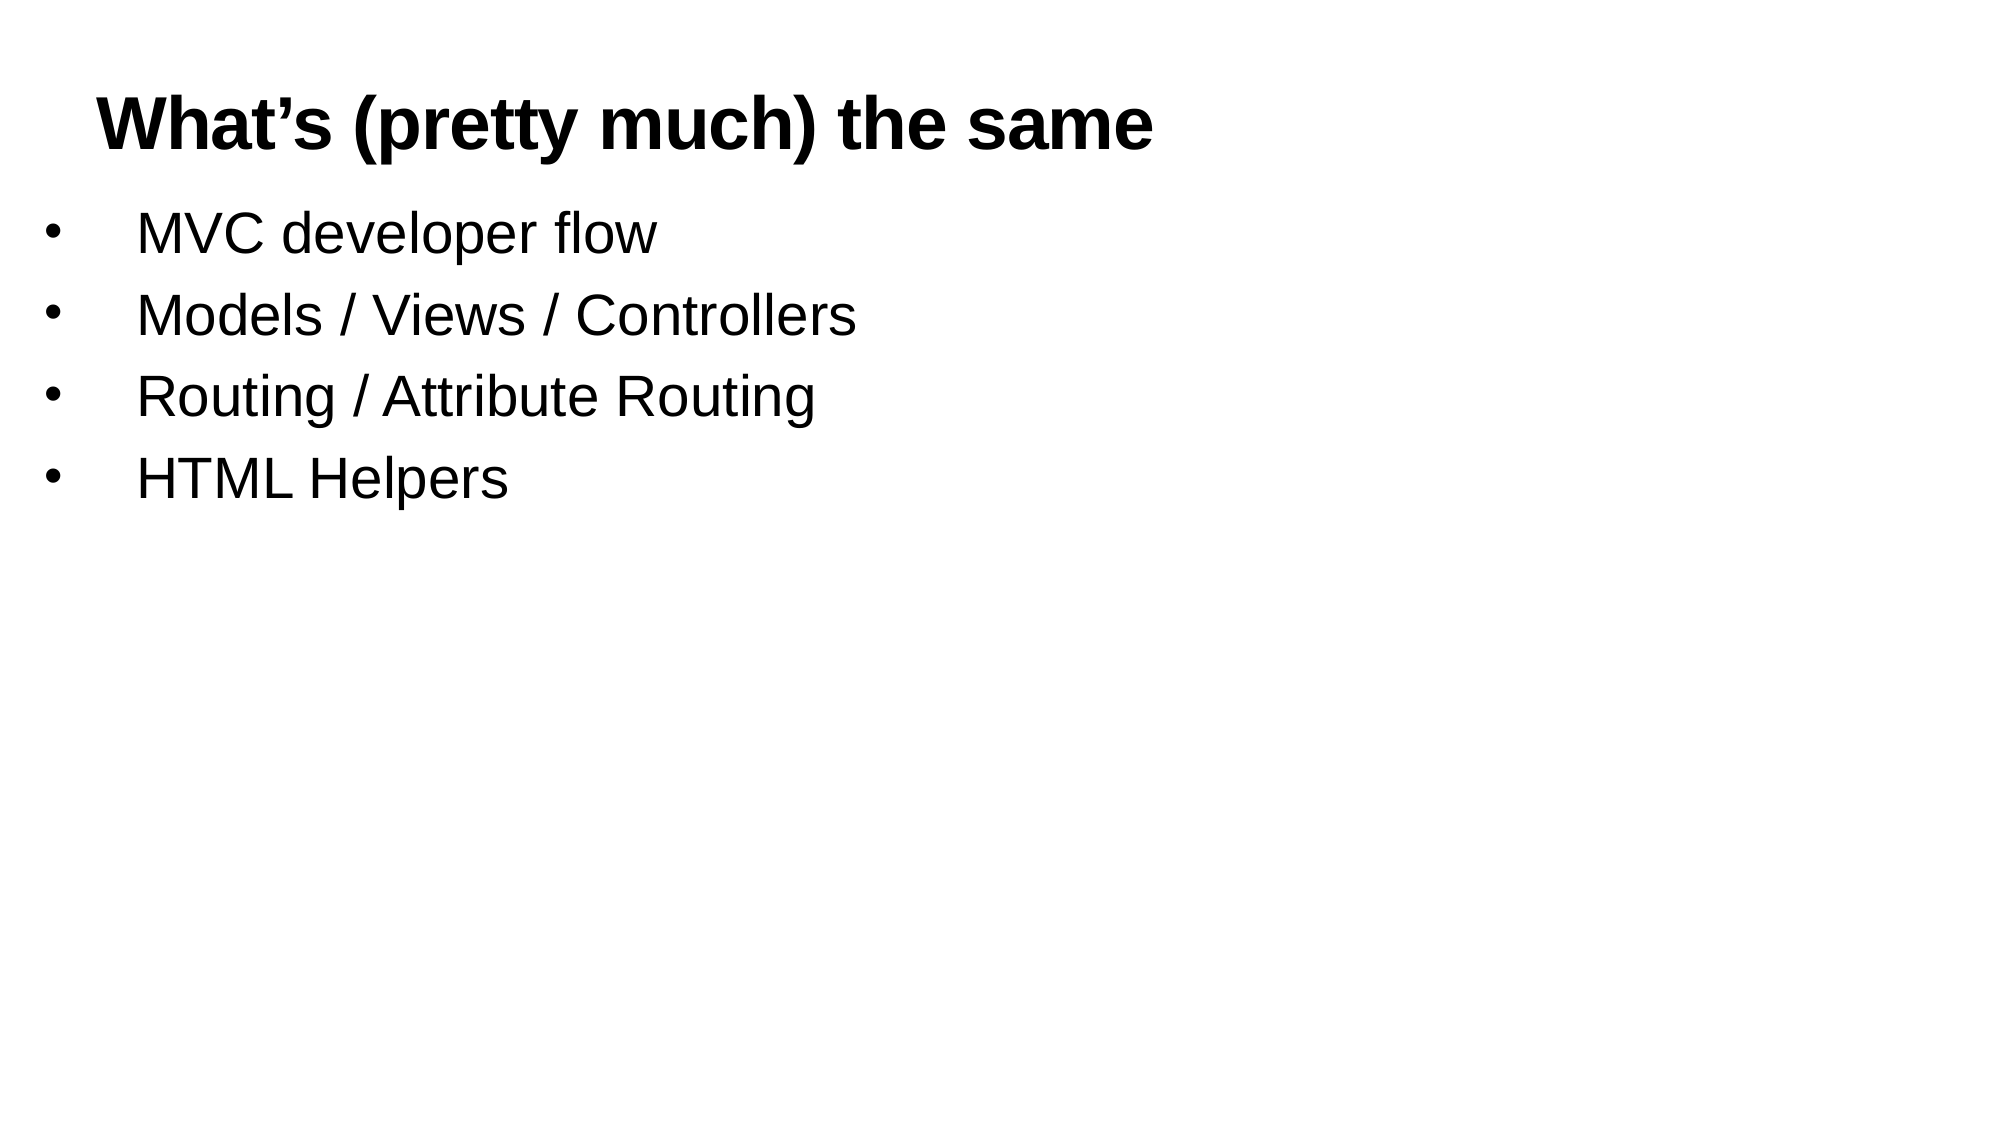

# What’s (pretty much) the same
MVC developer flow
Models / Views / Controllers
Routing / Attribute Routing
HTML Helpers